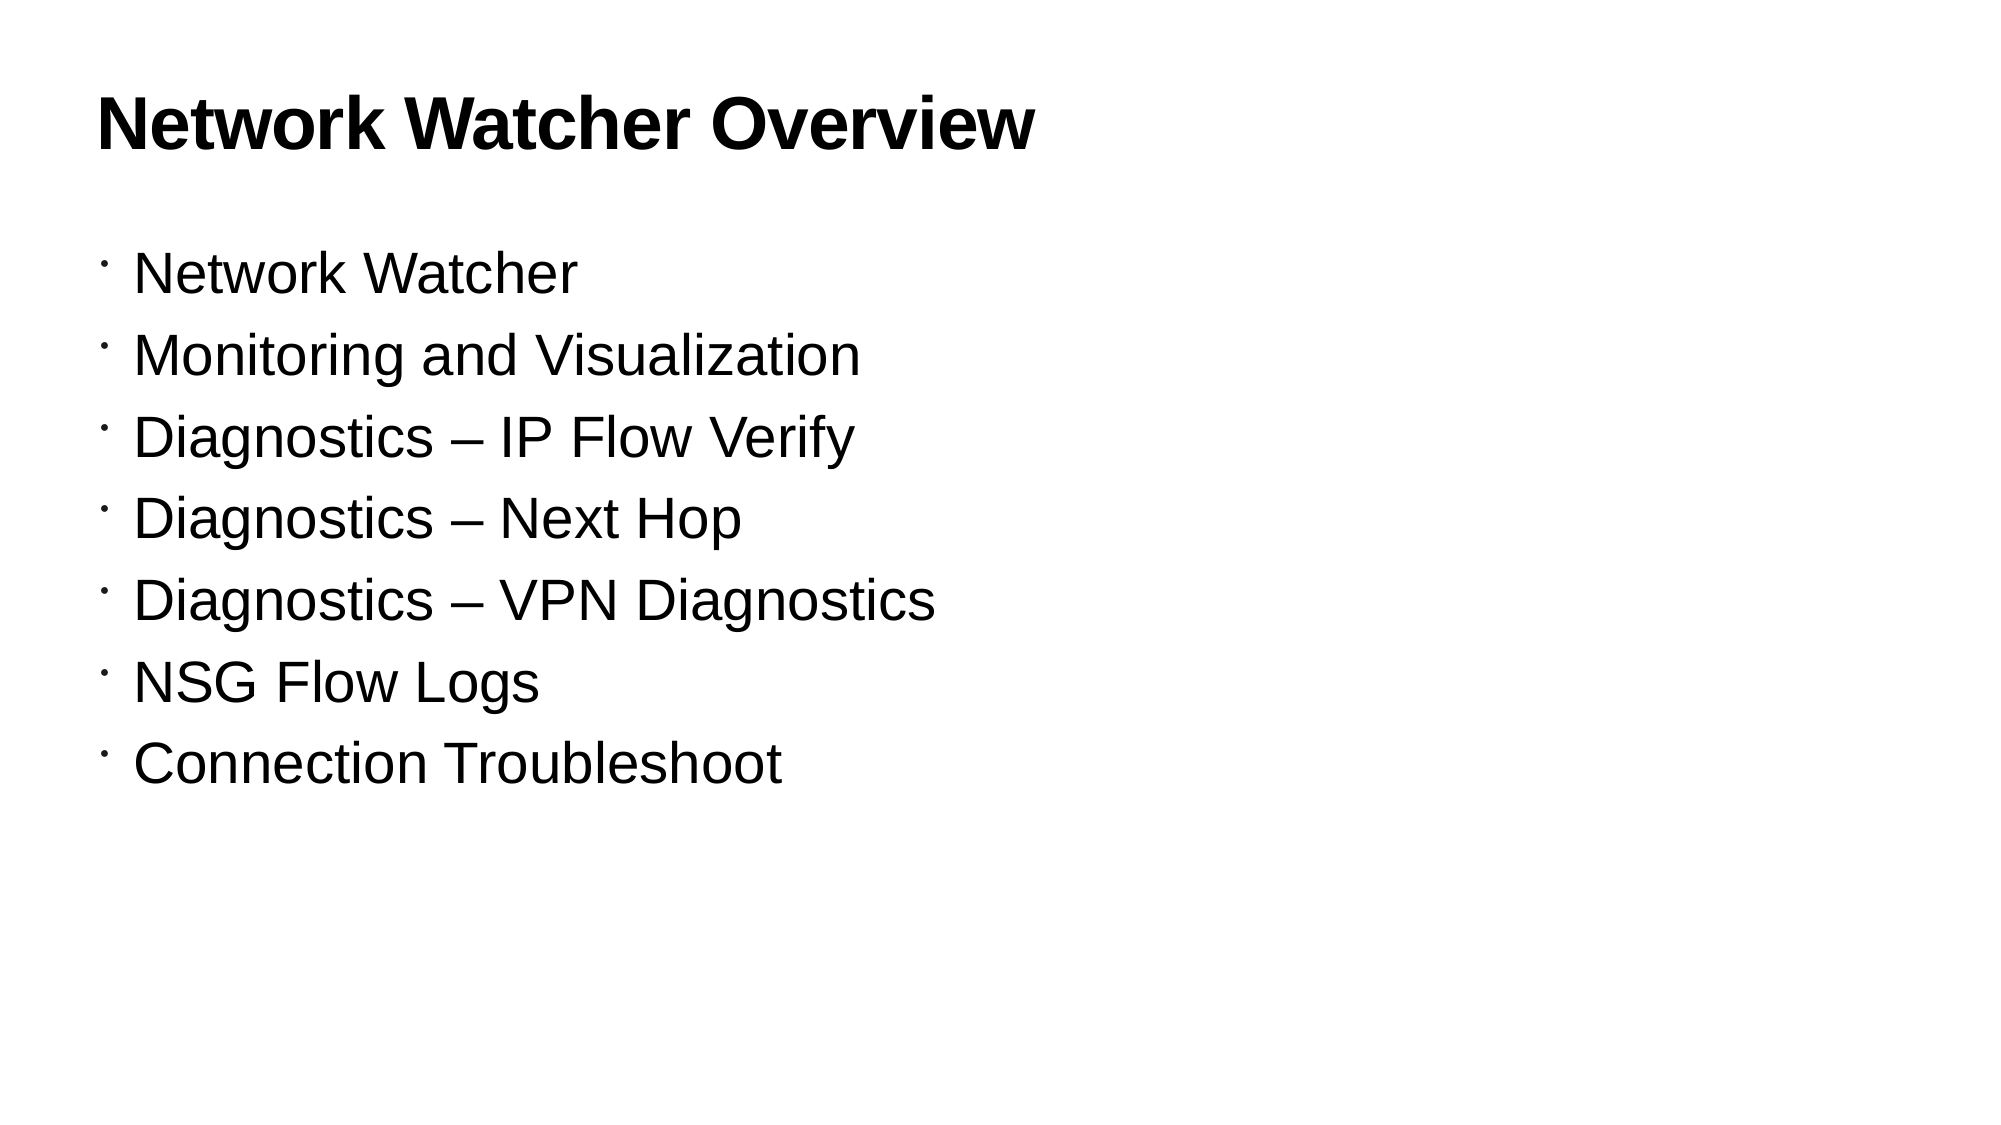

# Network Watcher Overview
Network Watcher
Monitoring and Visualization
Diagnostics – IP Flow Verify
Diagnostics – Next Hop
Diagnostics – VPN Diagnostics
NSG Flow Logs
Connection Troubleshoot